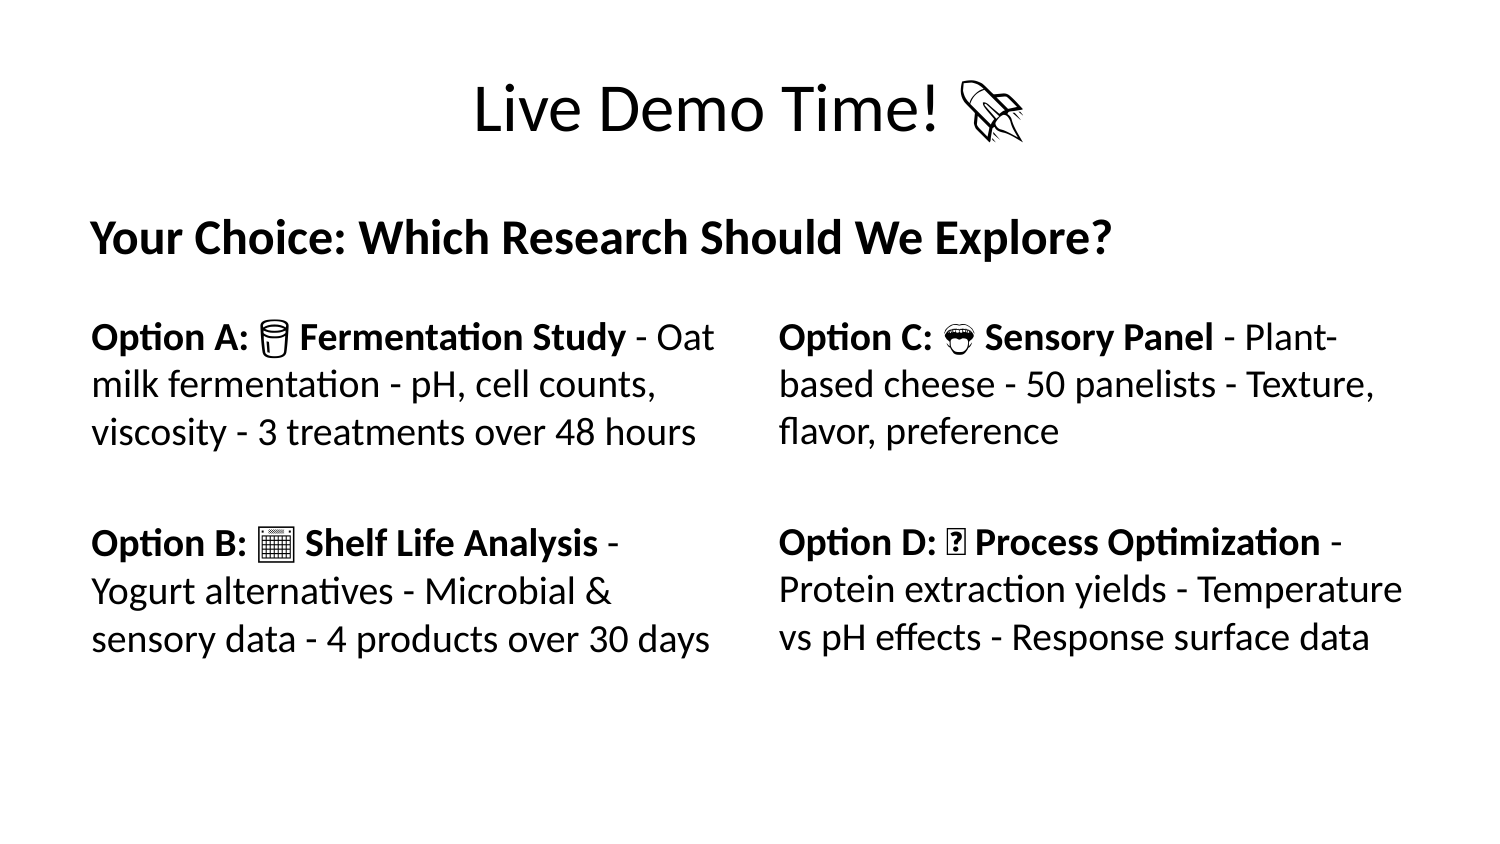

# Live Demo Time! 🚀
Your Choice: Which Research Should We Explore?
Option A: 🥛 Fermentation Study - Oat milk fermentation - pH, cell counts, viscosity - 3 treatments over 48 hours

Option B: 📅 Shelf Life Analysis - Yogurt alternatives - Microbial & sensory data - 4 products over 30 days
Option C: 👅 Sensory Panel - Plant-based cheese - 50 panelists - Texture, flavor, preference

Option D: 🧪 Process Optimization - Protein extraction yields - Temperature vs pH effects - Response surface data